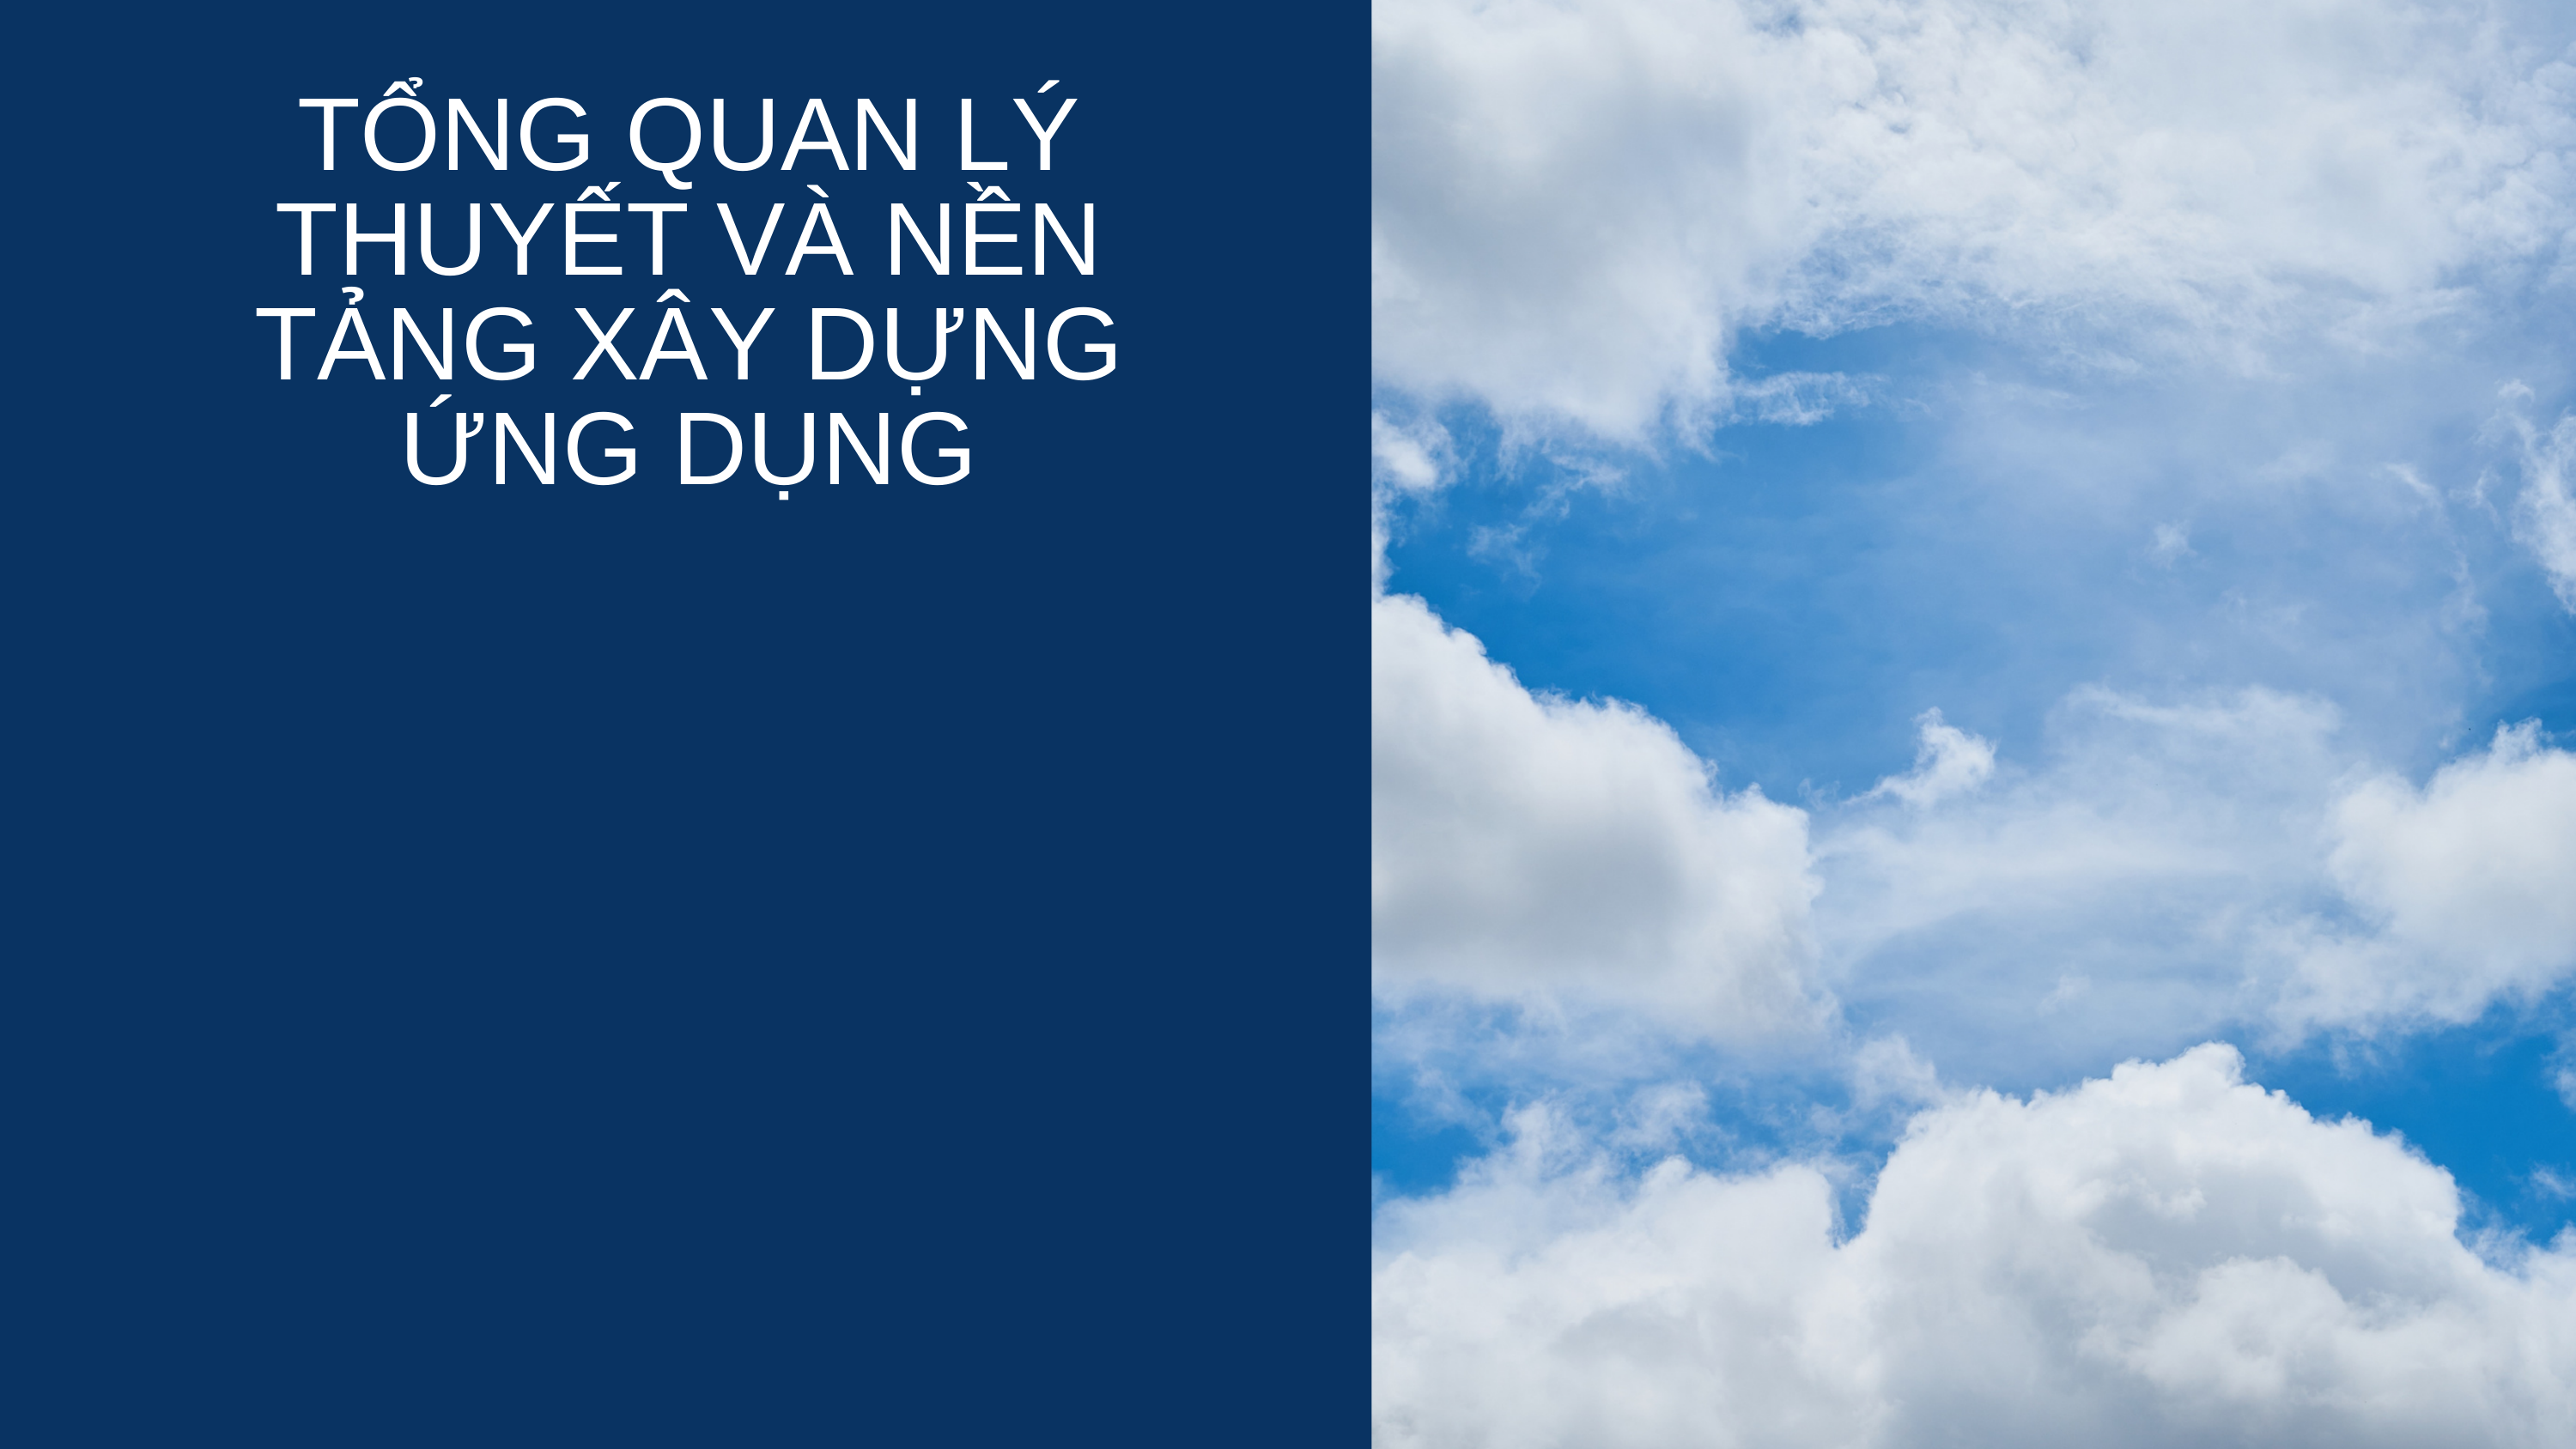

TỔNG QUAN LÝ THUYẾT VÀ NỀN TẢNG XÂY DỰNG ỨNG DỤNG